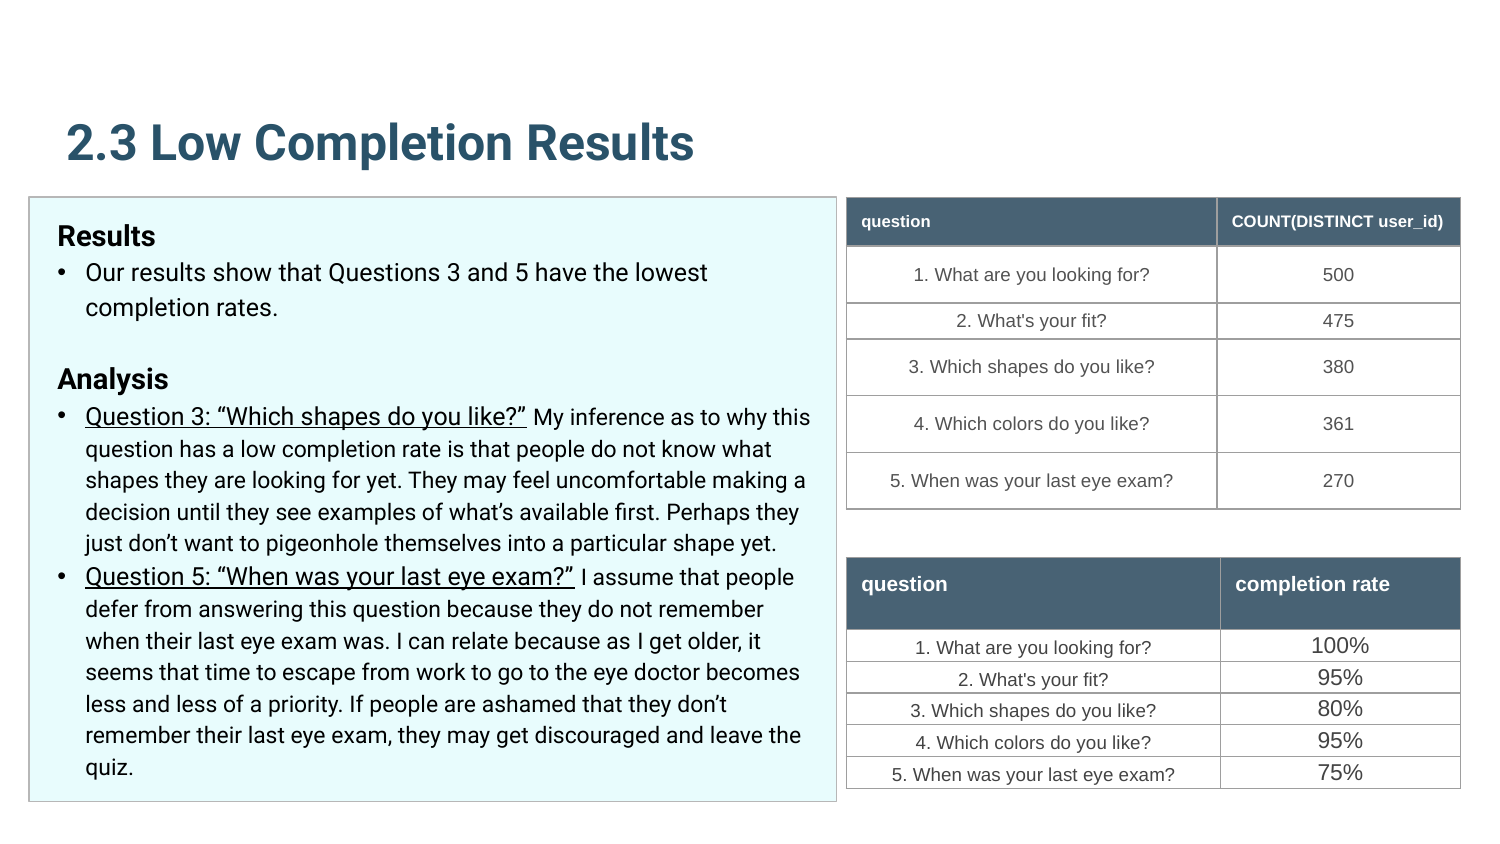

2.3 Low Completion Results
Results
Our results show that Questions 3 and 5 have the lowest completion rates.

Analysis
Question 3: “Which shapes do you like?” My inference as to why this question has a low completion rate is that people do not know what shapes they are looking for yet. They may feel uncomfortable making a decision until they see examples of what’s available first. Perhaps they just don’t want to pigeonhole themselves into a particular shape yet.
Question 5: “When was your last eye exam?” I assume that people defer from answering this question because they do not remember when their last eye exam was. I can relate because as I get older, it seems that time to escape from work to go to the eye doctor becomes less and less of a priority. If people are ashamed that they don’t remember their last eye exam, they may get discouraged and leave the quiz.

| question | COUNT(DISTINCT user\_id) |
| --- | --- |
| 1. What are you looking for? | 500 |
| 2. What's your fit? | 475 |
| 3. Which shapes do you like? | 380 |
| 4. Which colors do you like? | 361 |
| 5. When was your last eye exam? | 270 |
| question | completion rate |
| --- | --- |
| 1. What are you looking for? | 100% |
| 2. What's your fit? | 95% |
| 3. Which shapes do you like? | 80% |
| 4. Which colors do you like? | 95% |
| 5. When was your last eye exam? | 75% |